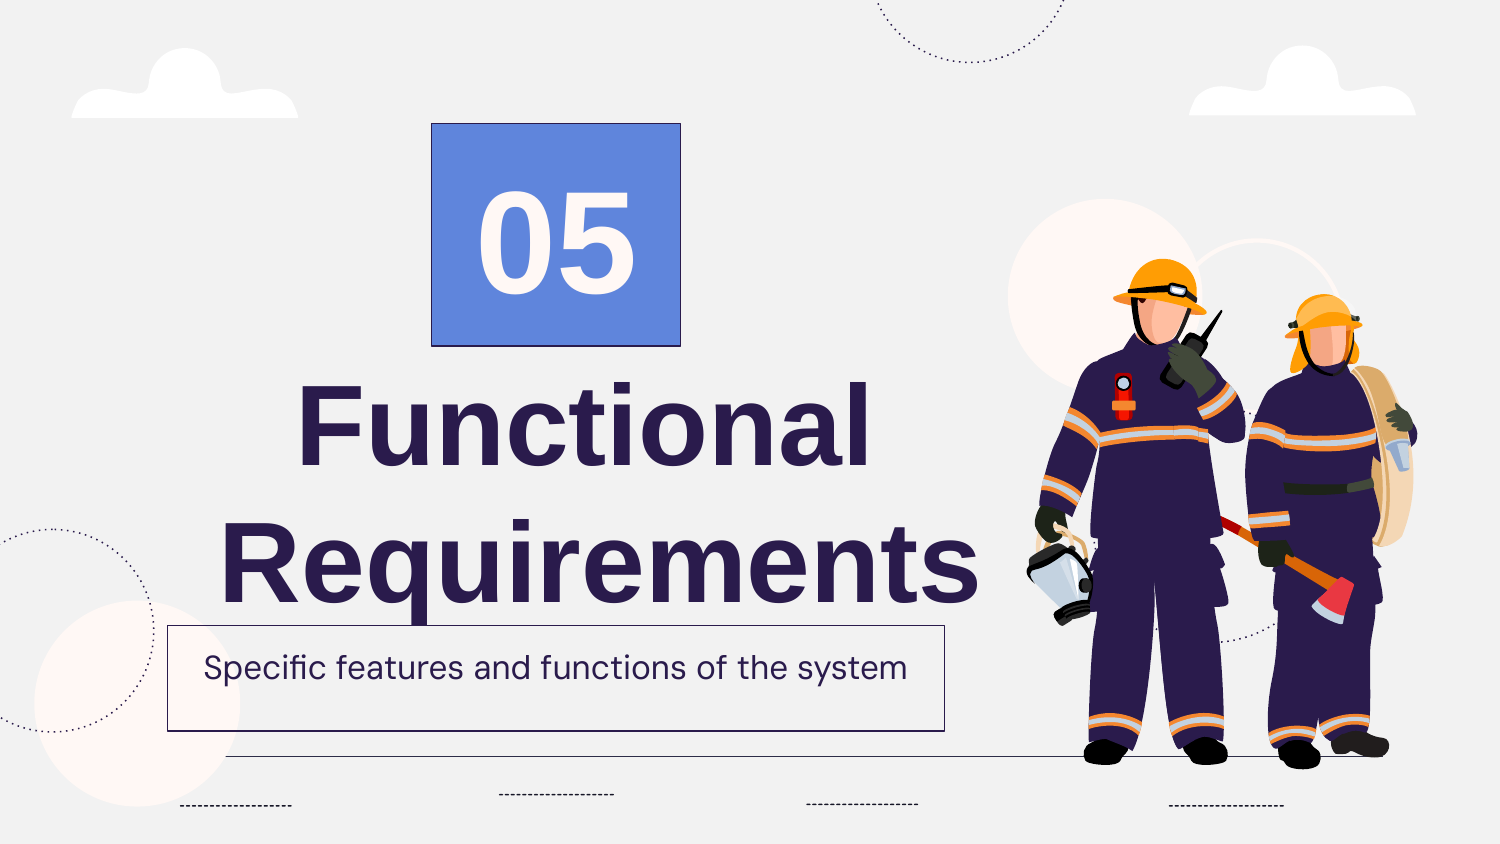

05

# Functional
Requirements

Specific features and functions of the system